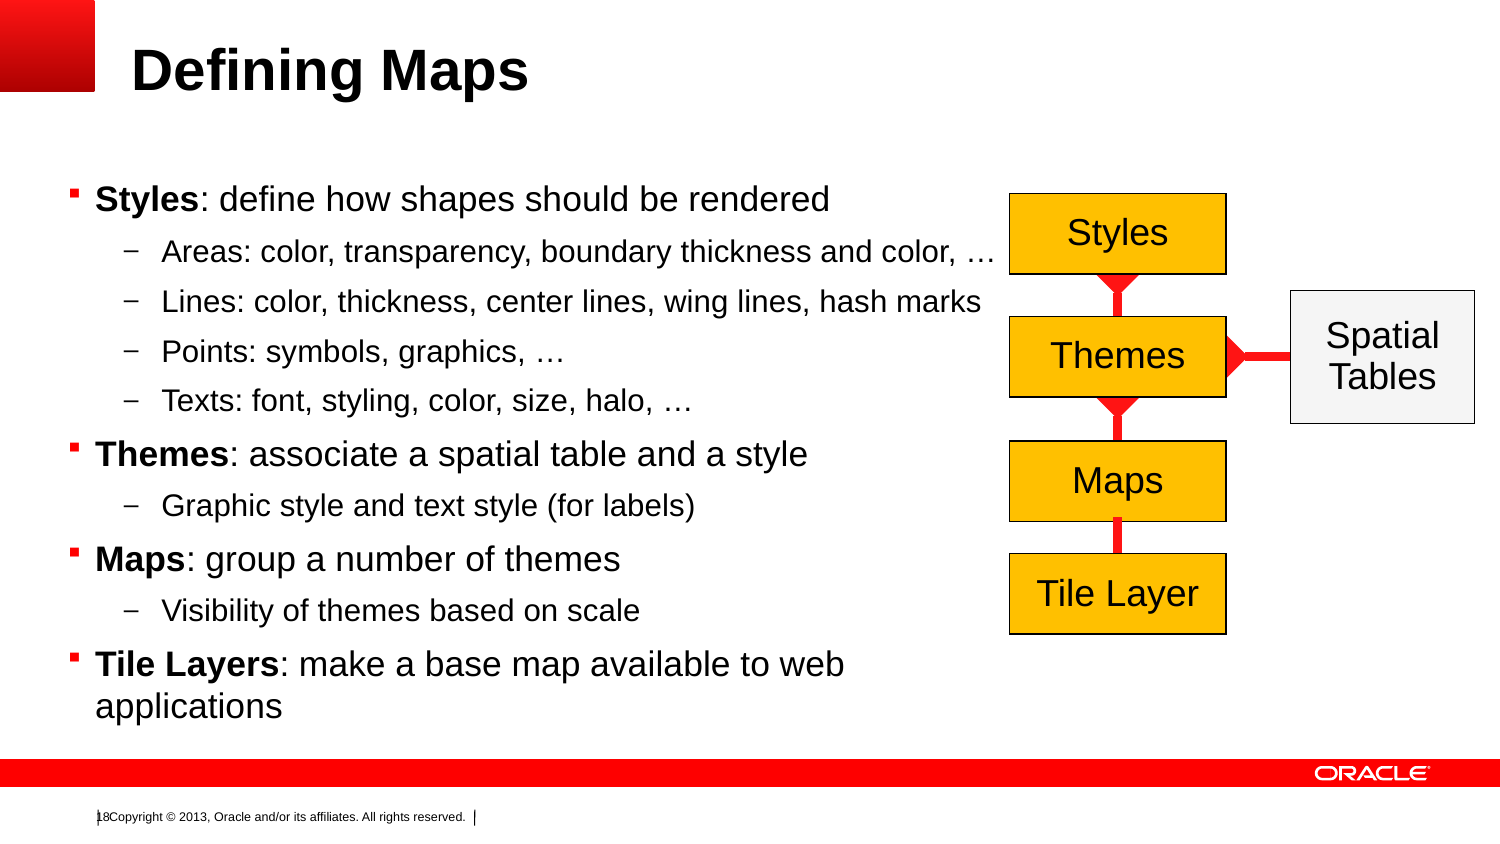

# Defining Maps
Styles: define how shapes should be rendered
Areas: color, transparency, boundary thickness and color, …
Lines: color, thickness, center lines, wing lines, hash marks
Points: symbols, graphics, …
Texts: font, styling, color, size, halo, …
Themes: associate a spatial table and a style
Graphic style and text style (for labels)
Maps: group a number of themes
Visibility of themes based on scale
Tile Layers: make a base map available to web applications
Styles
Spatial Tables
Themes
Maps
Tile Layer